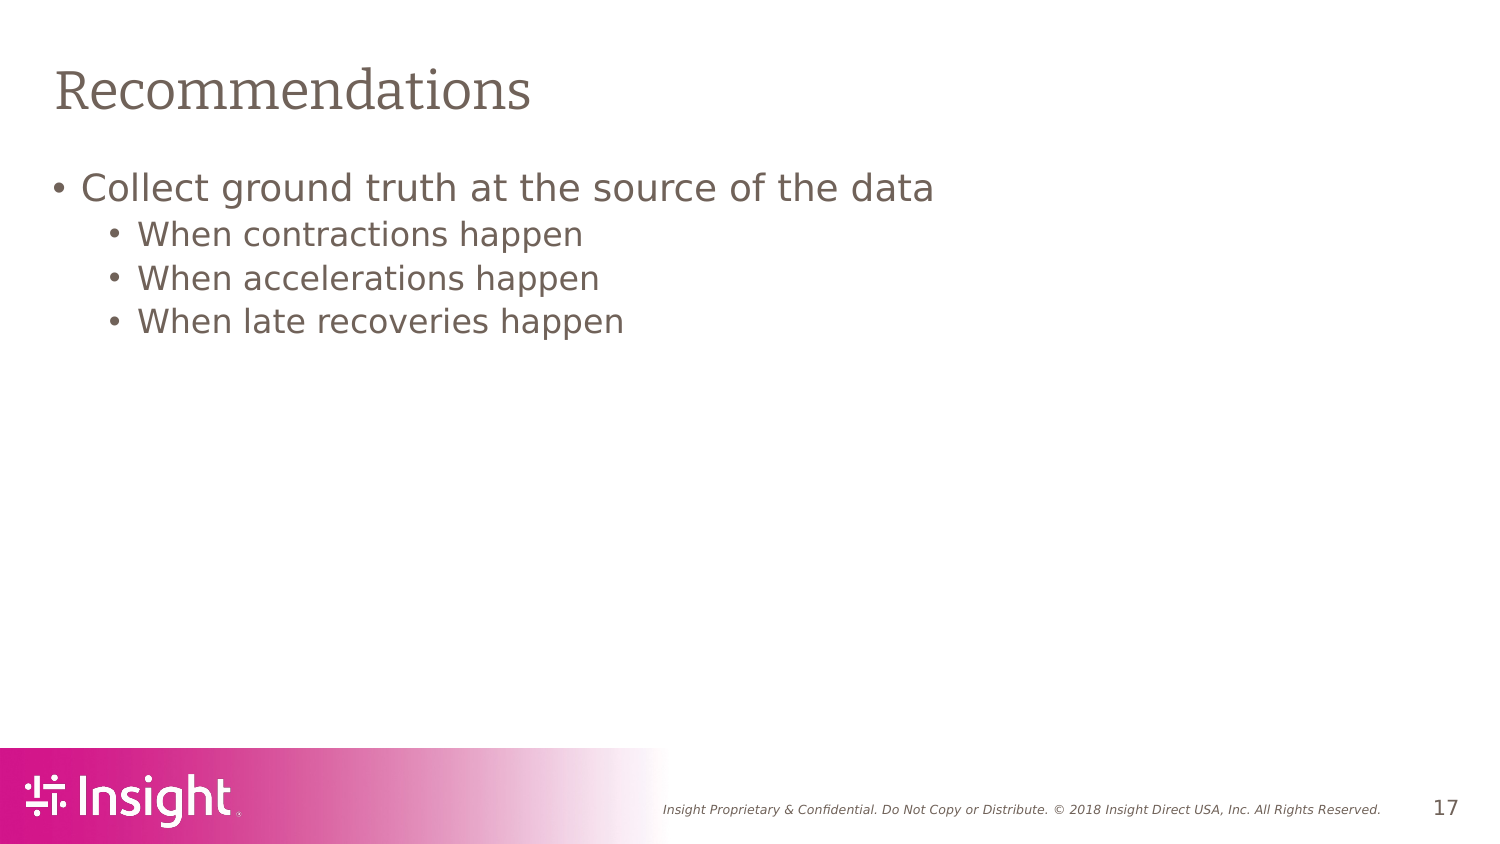

# Recommendations
Collect ground truth at the source of the data
When contractions happen
When accelerations happen
When late recoveries happen